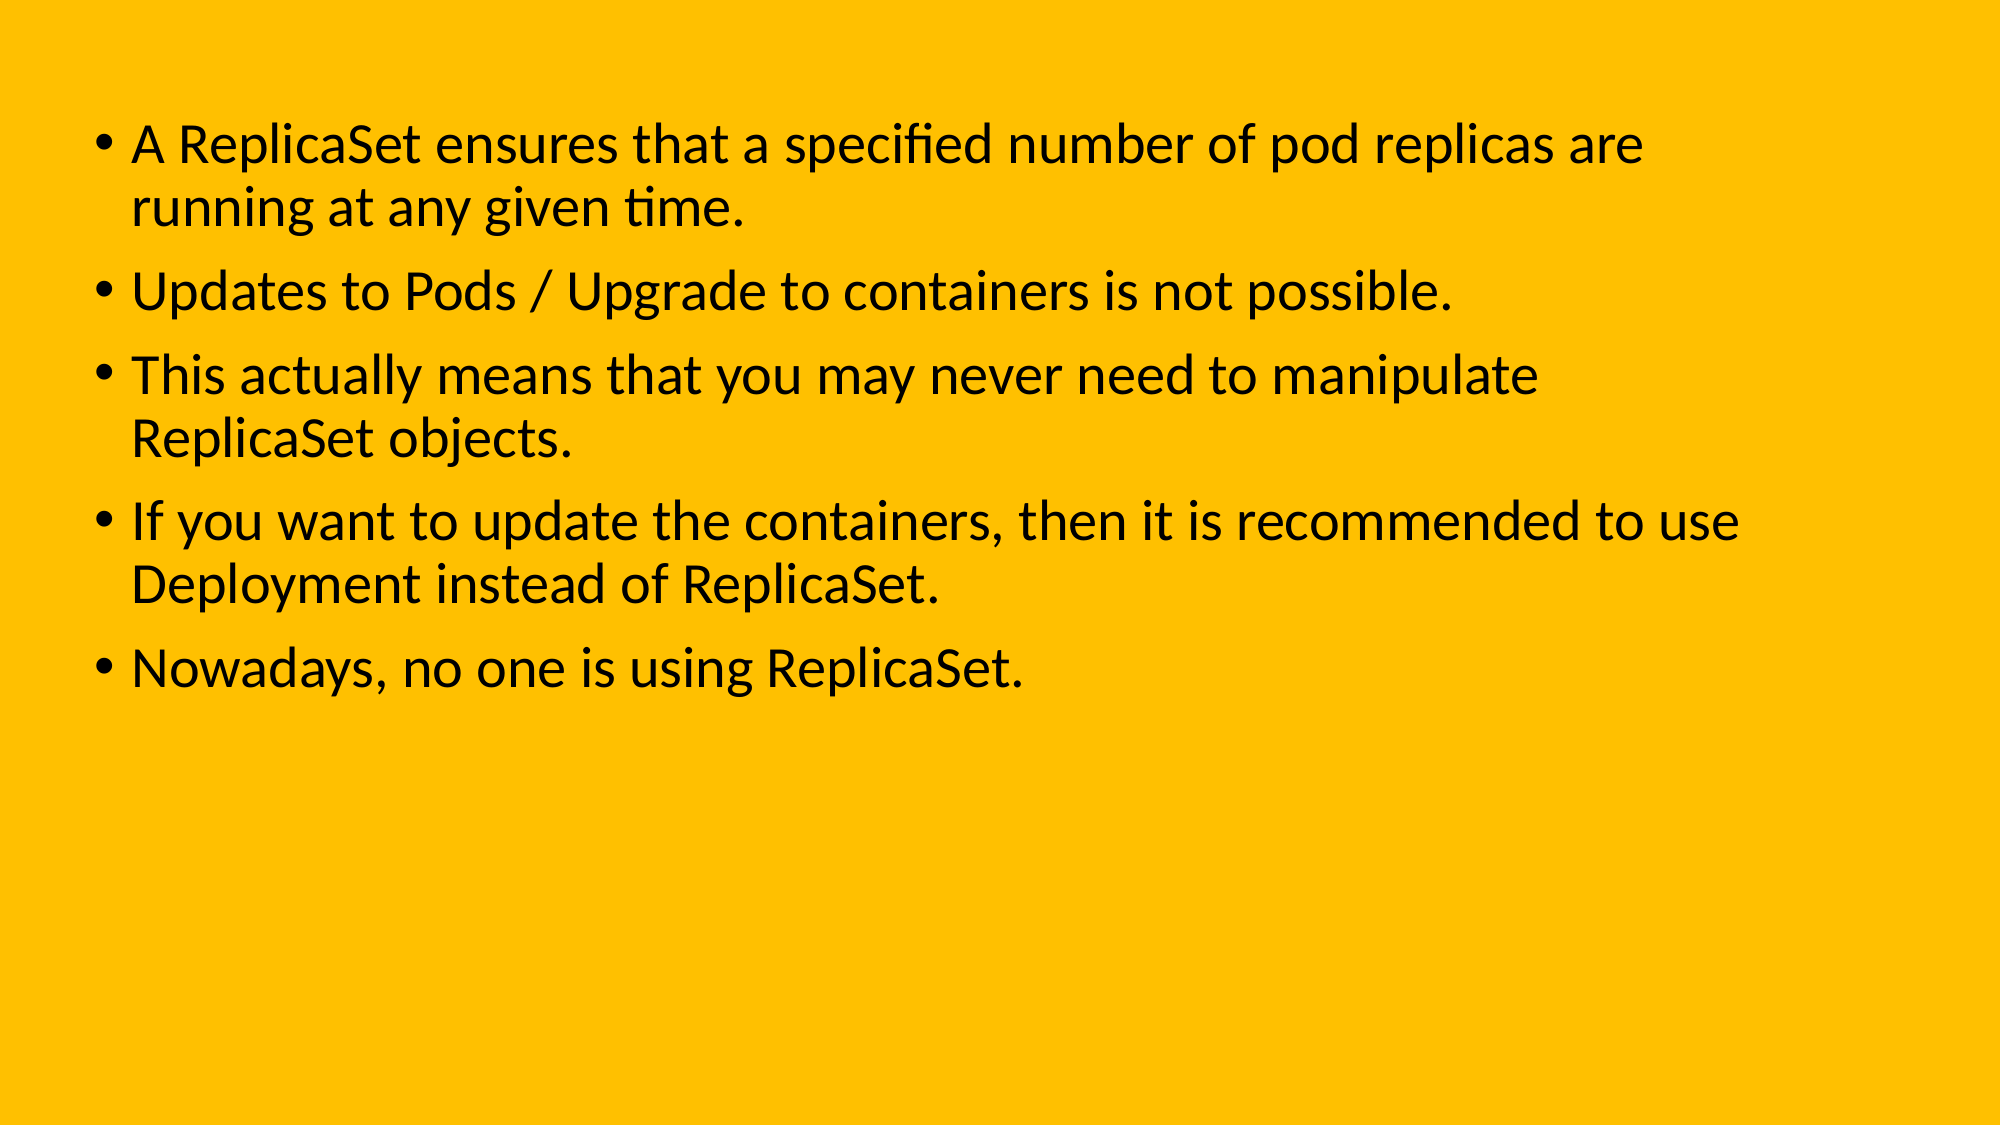

A ReplicaSet ensures that a specified number of pod replicas are running at any given time.
Updates to Pods / Upgrade to containers is not possible.
This actually means that you may never need to manipulate ReplicaSet objects.
If you want to update the containers, then it is recommended to use Deployment instead of ReplicaSet.
Nowadays, no one is using ReplicaSet.